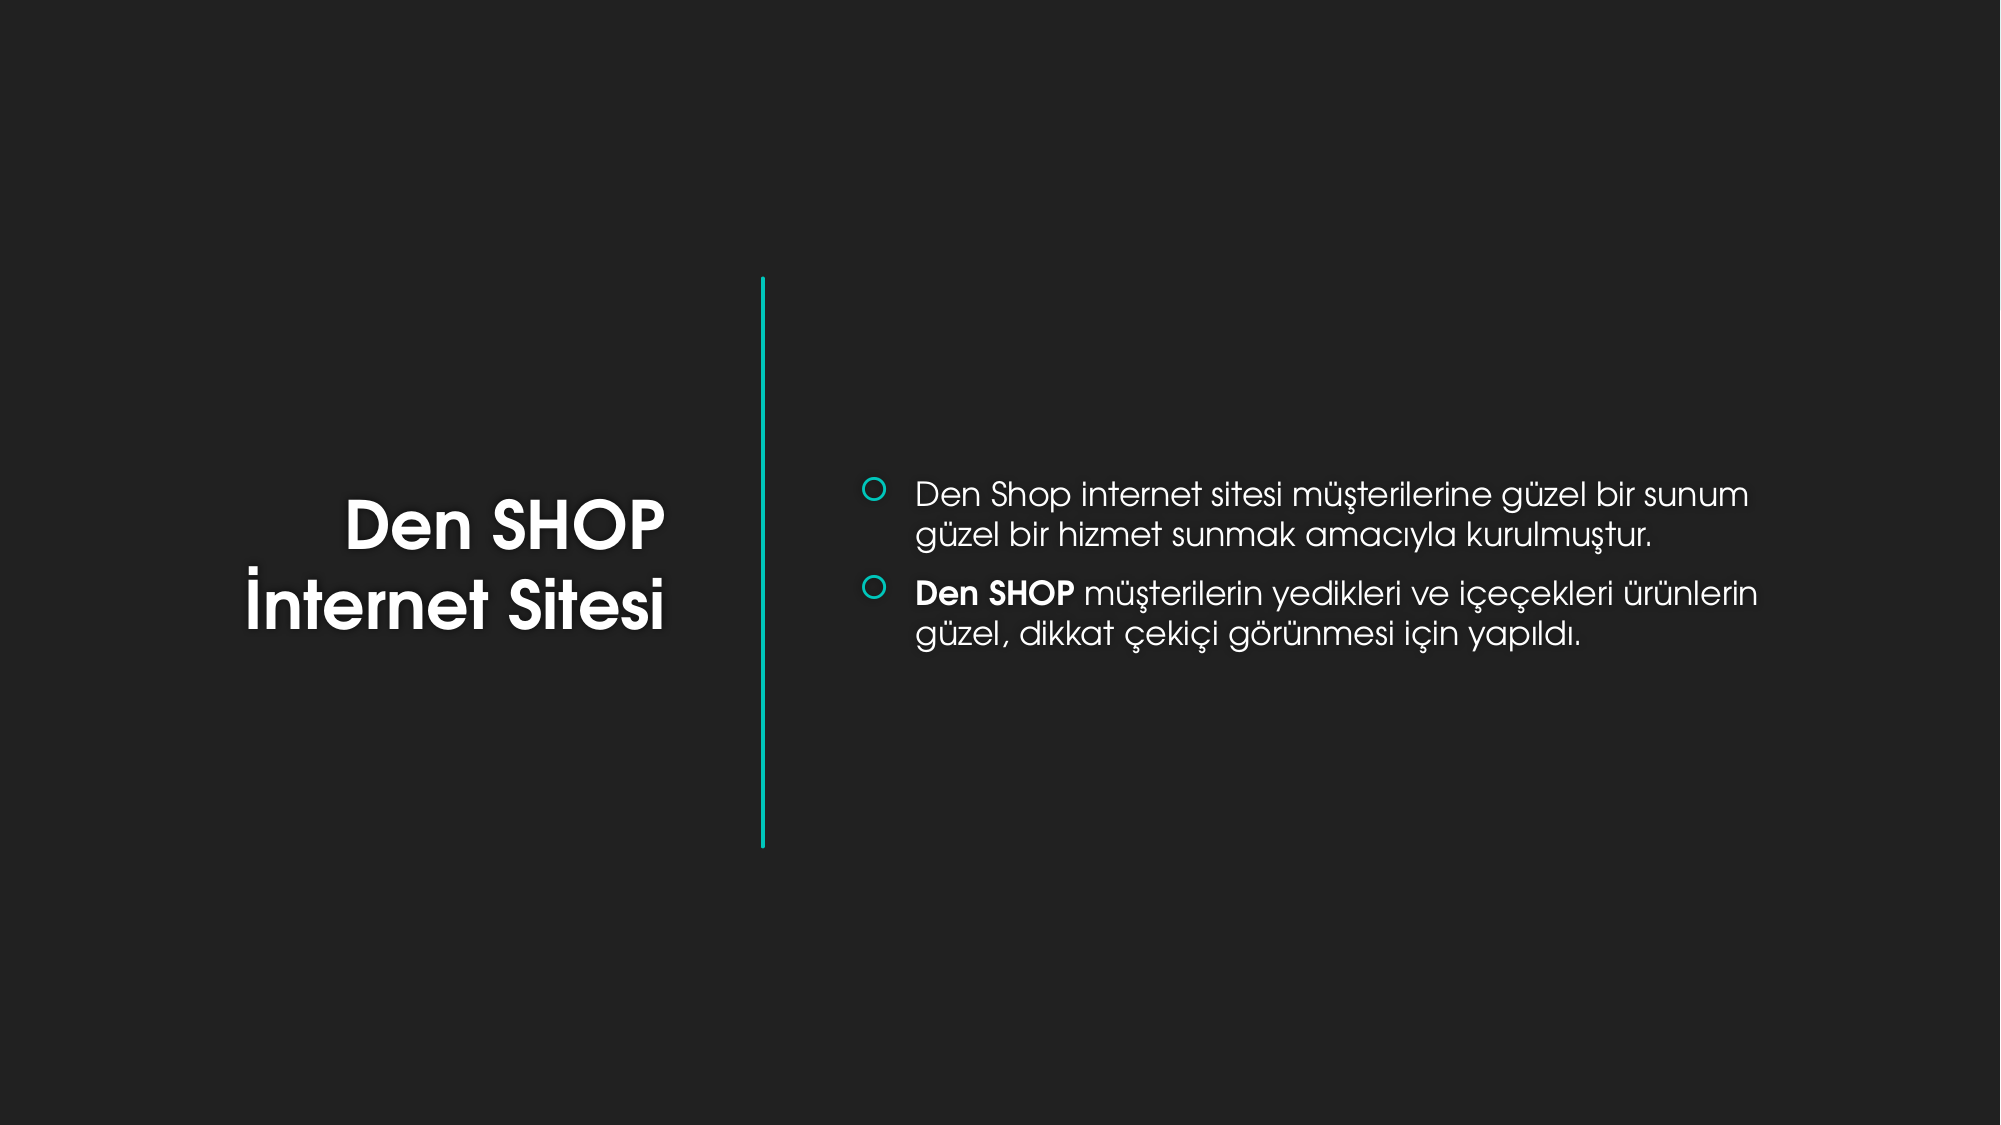

Den Shop internet sitesi müşterilerine güzel bir sunum güzel bir hizmet sunmak amacıyla kurulmuştur.
Den SHOP müşterilerin yedikleri ve içeçekleri ürünlerin güzel, dikkat çekiçi görünmesi için yapıldı.
# Den SHOP İnternet Sitesi